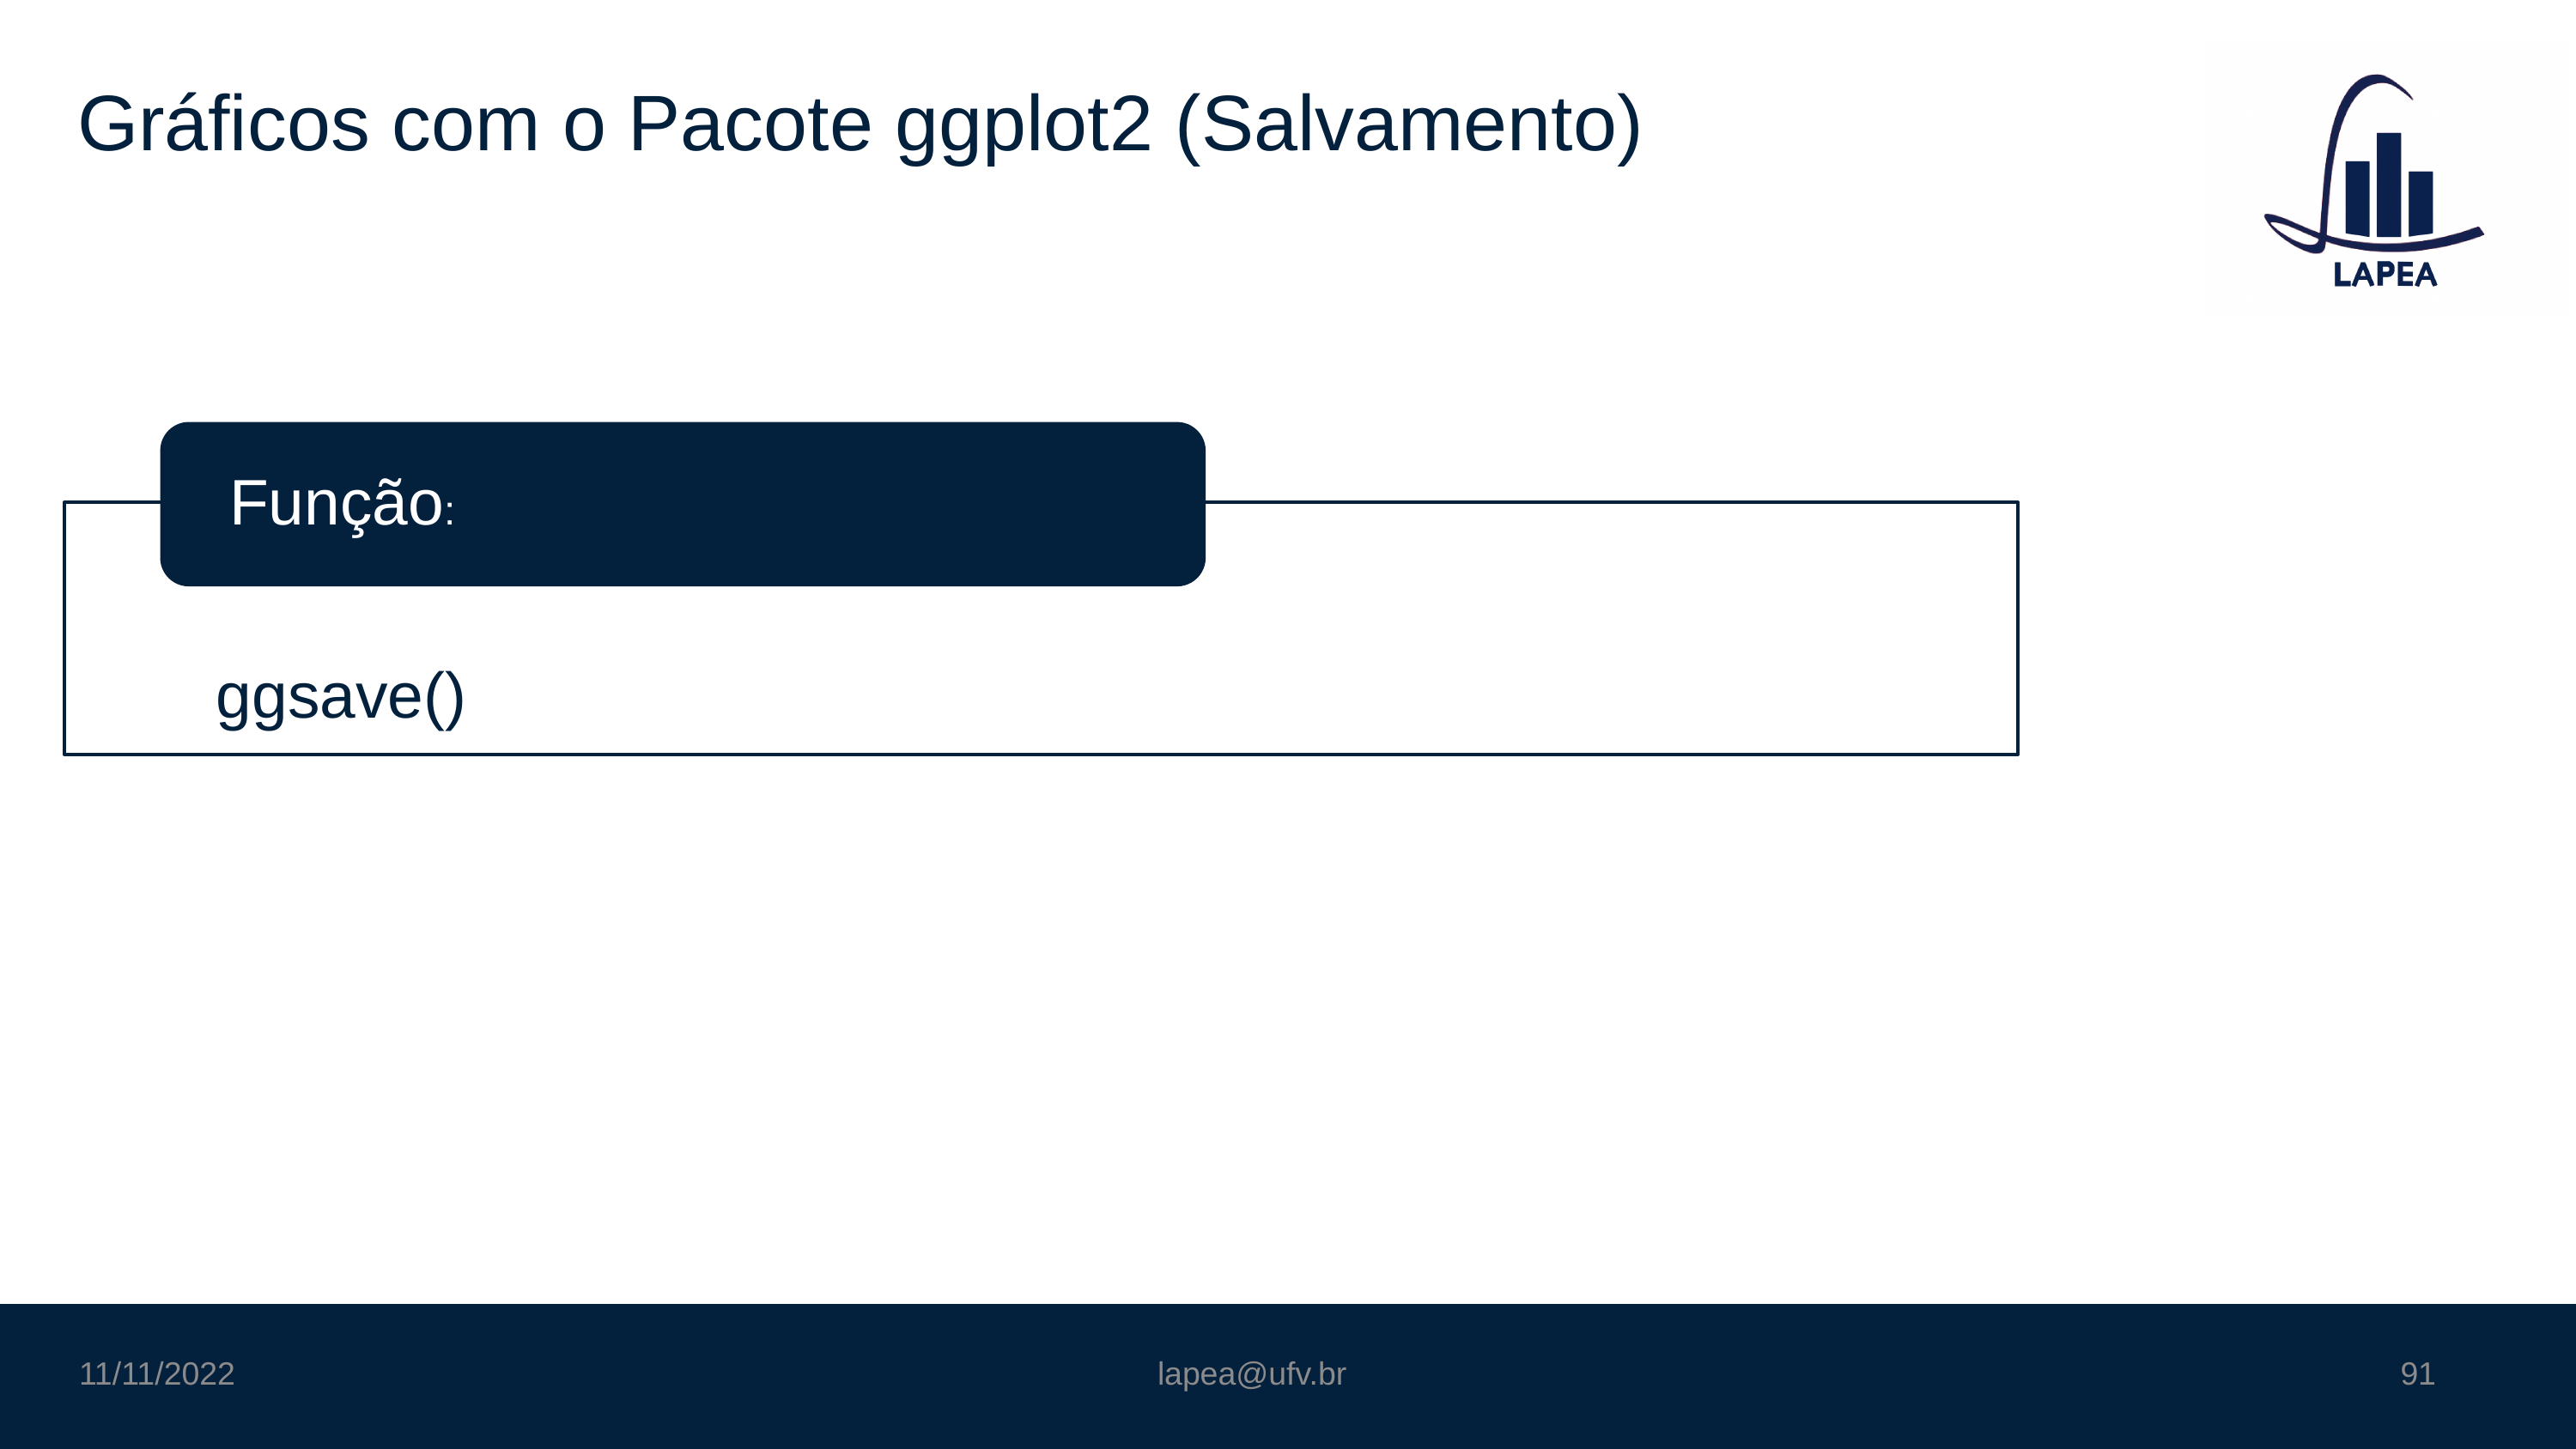

# Gráficos com o Pacote ggplot2 (Salvamento)

ggsave()
Função:
11/11/2022
lapea@ufv.br
91